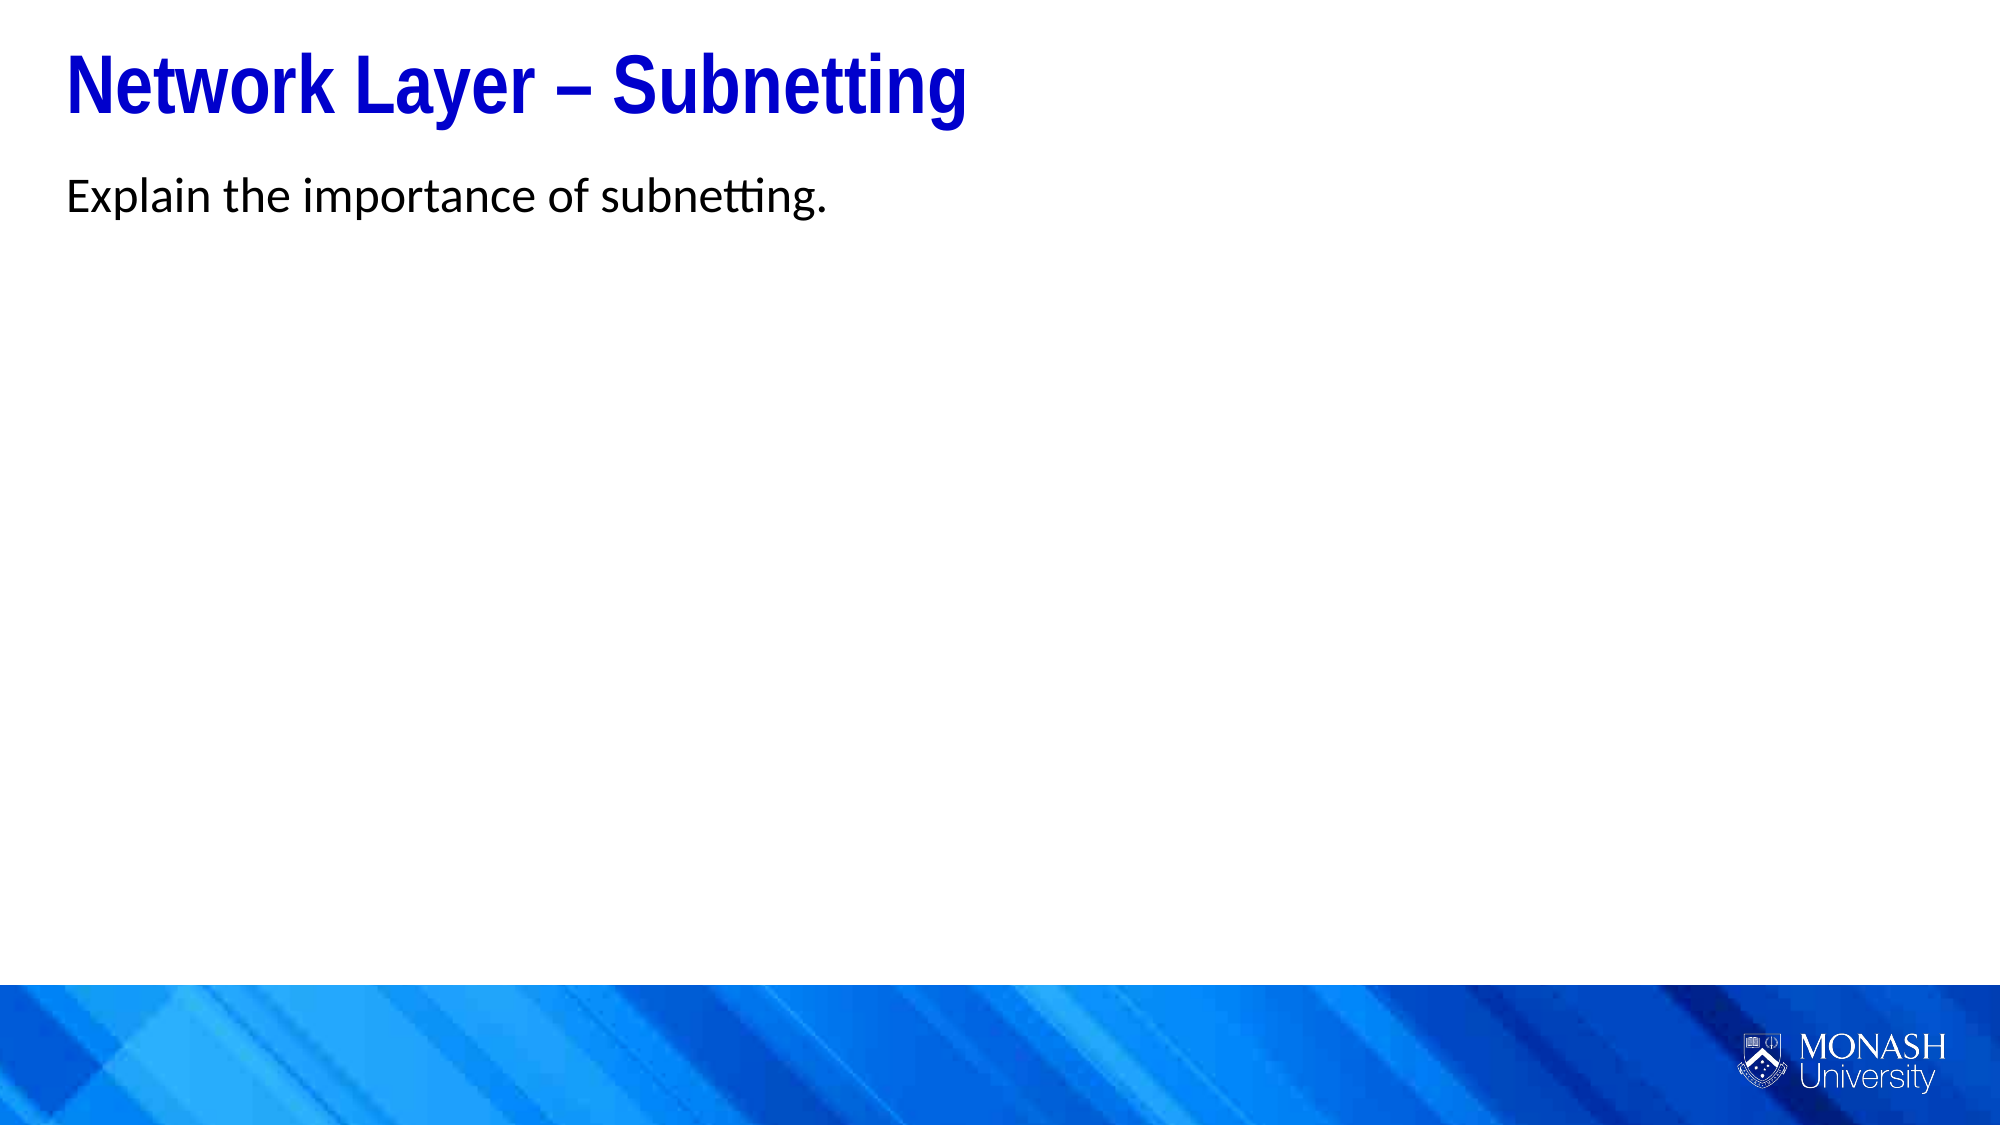

Network Layer – Subnetting
Explain the importance of subnetting.